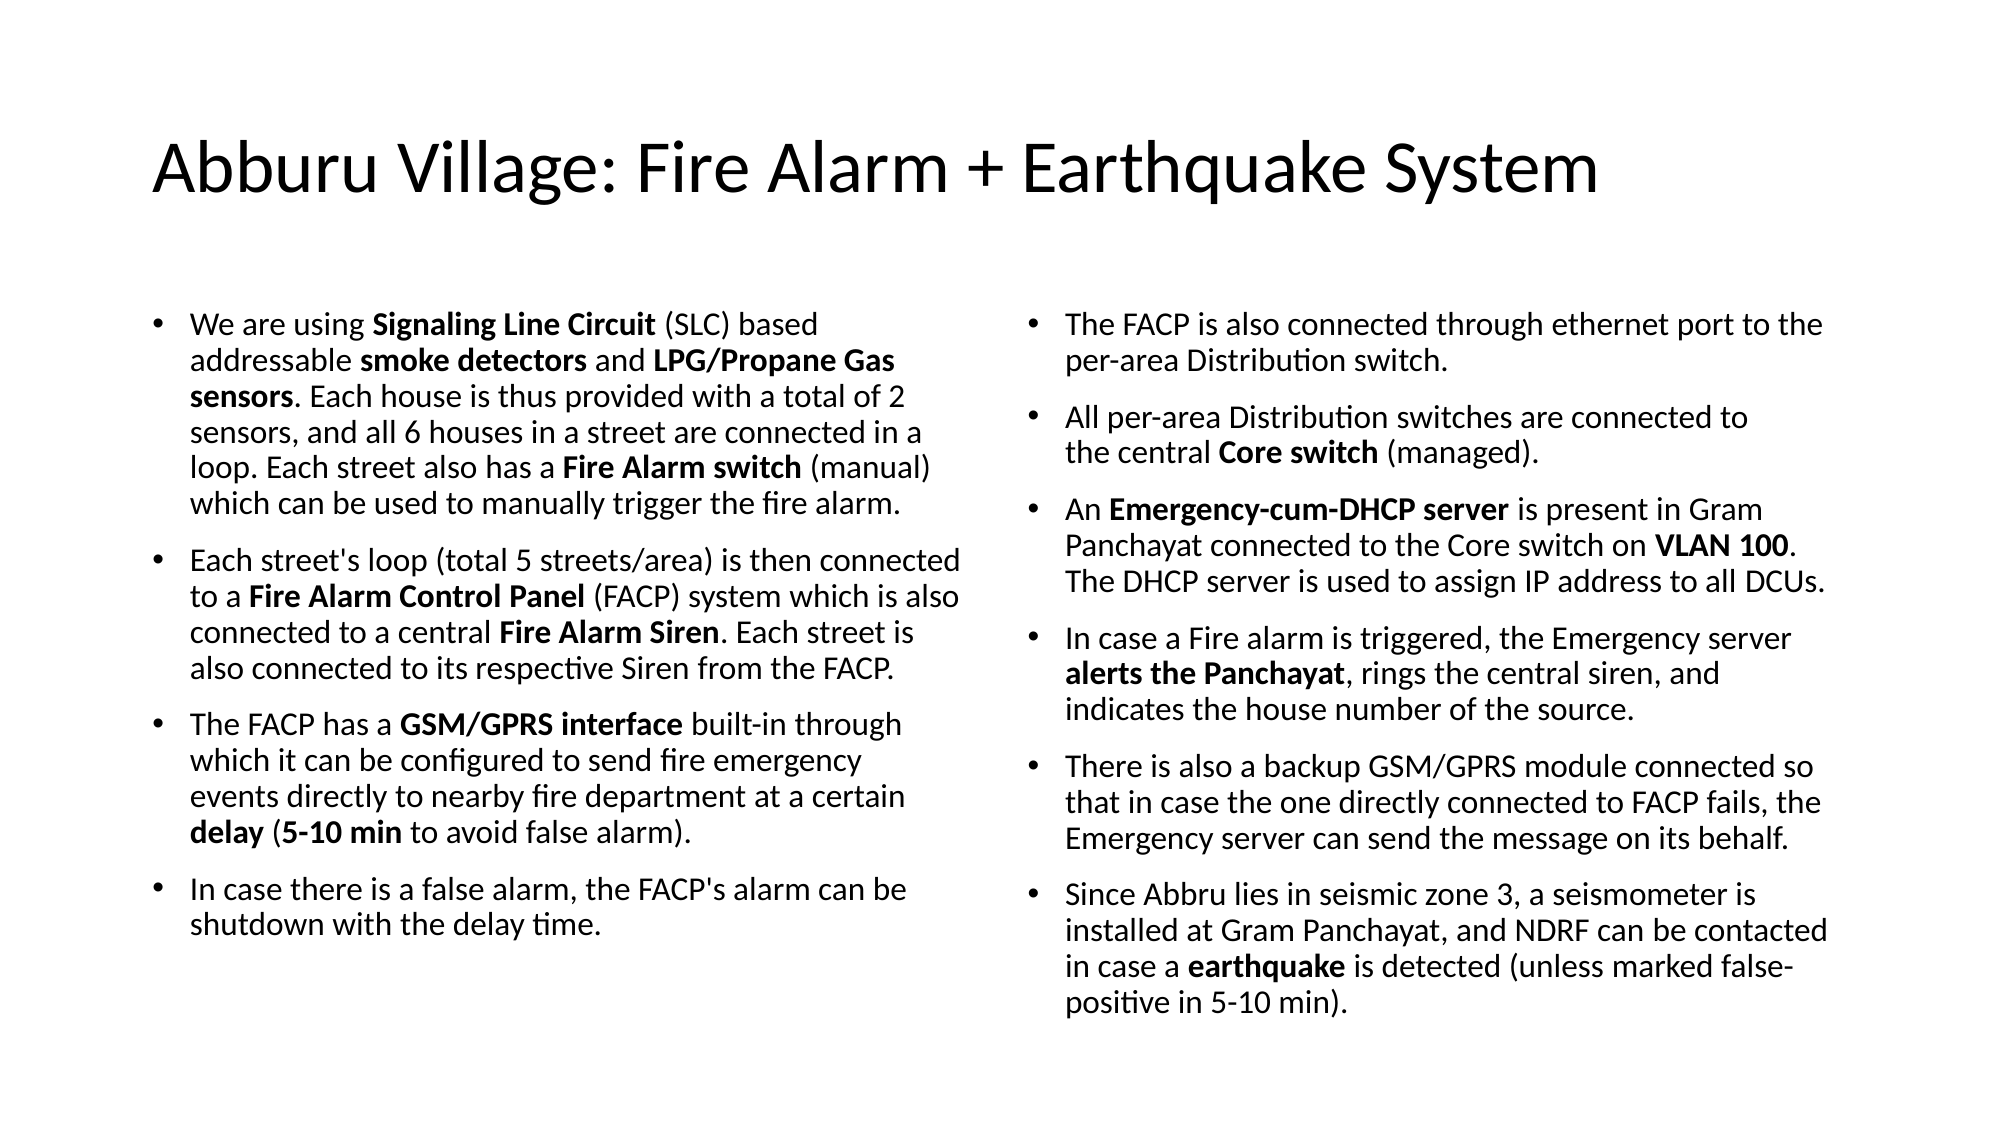

# Abburu Village: Fire Alarm + Earthquake System
We are using Signaling Line Circuit (SLC) based addressable smoke detectors and LPG/Propane Gas sensors. Each house is thus provided with a total of 2 sensors, and all 6 houses in a street are connected in a loop. Each street also has a Fire Alarm switch (manual) which can be used to manually trigger the fire alarm.
Each street's loop (total 5 streets/area) is then connected to a Fire Alarm Control Panel (FACP) system which is also connected to a central Fire Alarm Siren. Each street is also connected to its respective Siren from the FACP.
The FACP has a GSM/GPRS interface built-in through which it can be configured to send fire emergency events directly to nearby fire department at a certain delay (5-10 min to avoid false alarm).
In case there is a false alarm, the FACP's alarm can be shutdown with the delay time.
The FACP is also connected through ethernet port to the per-area Distribution switch.
All per-area Distribution switches are connected to the central Core switch (managed).
An Emergency-cum-DHCP server is present in Gram Panchayat connected to the Core switch on VLAN 100. The DHCP server is used to assign IP address to all DCUs.
In case a Fire alarm is triggered, the Emergency server alerts the Panchayat, rings the central siren, and indicates the house number of the source.
There is also a backup GSM/GPRS module connected so that in case the one directly connected to FACP fails, the Emergency server can send the message on its behalf.
Since Abbru lies in seismic zone 3, a seismometer is installed at Gram Panchayat, and NDRF can be contacted in case a earthquake is detected (unless marked false-positive in 5-10 min).